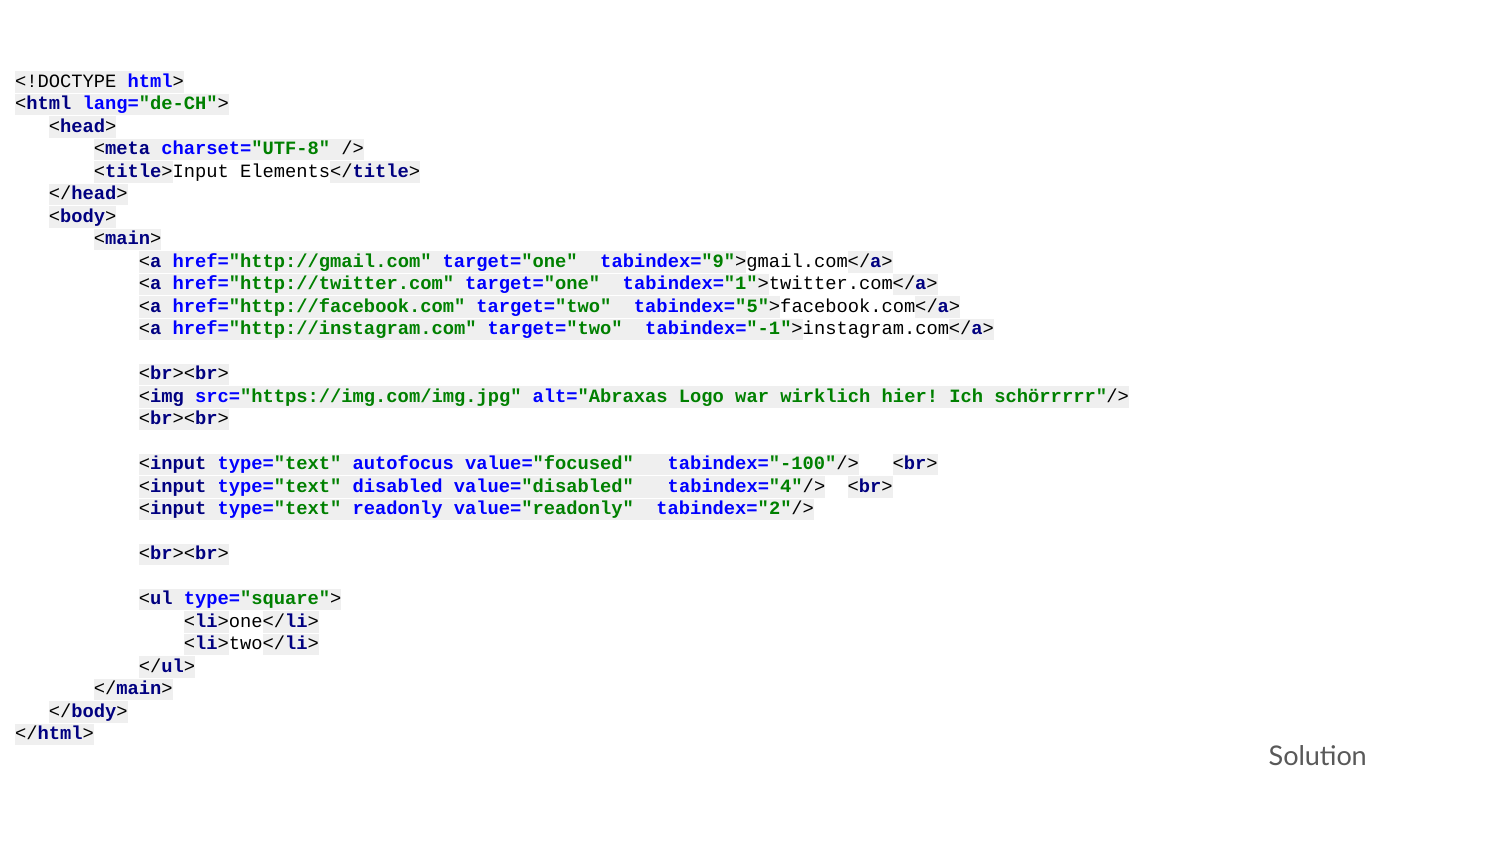

<!DOCTYPE html>
<html lang="de-CH">
   <head>
       <meta charset="UTF-8" />
       <title>Input Elements</title>
   </head>
   <body>
       <main>
           <a href="http://gmail.com" target="one"  tabindex="9">gmail.com</a>
           <a href="http://twitter.com" target="one"  tabindex="1">twitter.com</a>
           <a href="http://facebook.com" target="two"  tabindex="5">facebook.com</a>
           <a href="http://instagram.com" target="two"  tabindex="-1">instagram.com</a>

           <br><br>
           <img src="https://img.com/img.jpg" alt="Abraxas Logo war wirklich hier! Ich schörrrrr"/>
           <br><br>

           <input type="text" autofocus value="focused"   tabindex="-100"/>   <br>
           <input type="text" disabled value="disabled"   tabindex="4"/>  <br>
           <input type="text" readonly value="readonly"  tabindex="2"/>

           <br><br>

           <ul type="square">
               <li>one</li>
               <li>two</li>
           </ul>
       </main>
   </body>
</html>
Solution